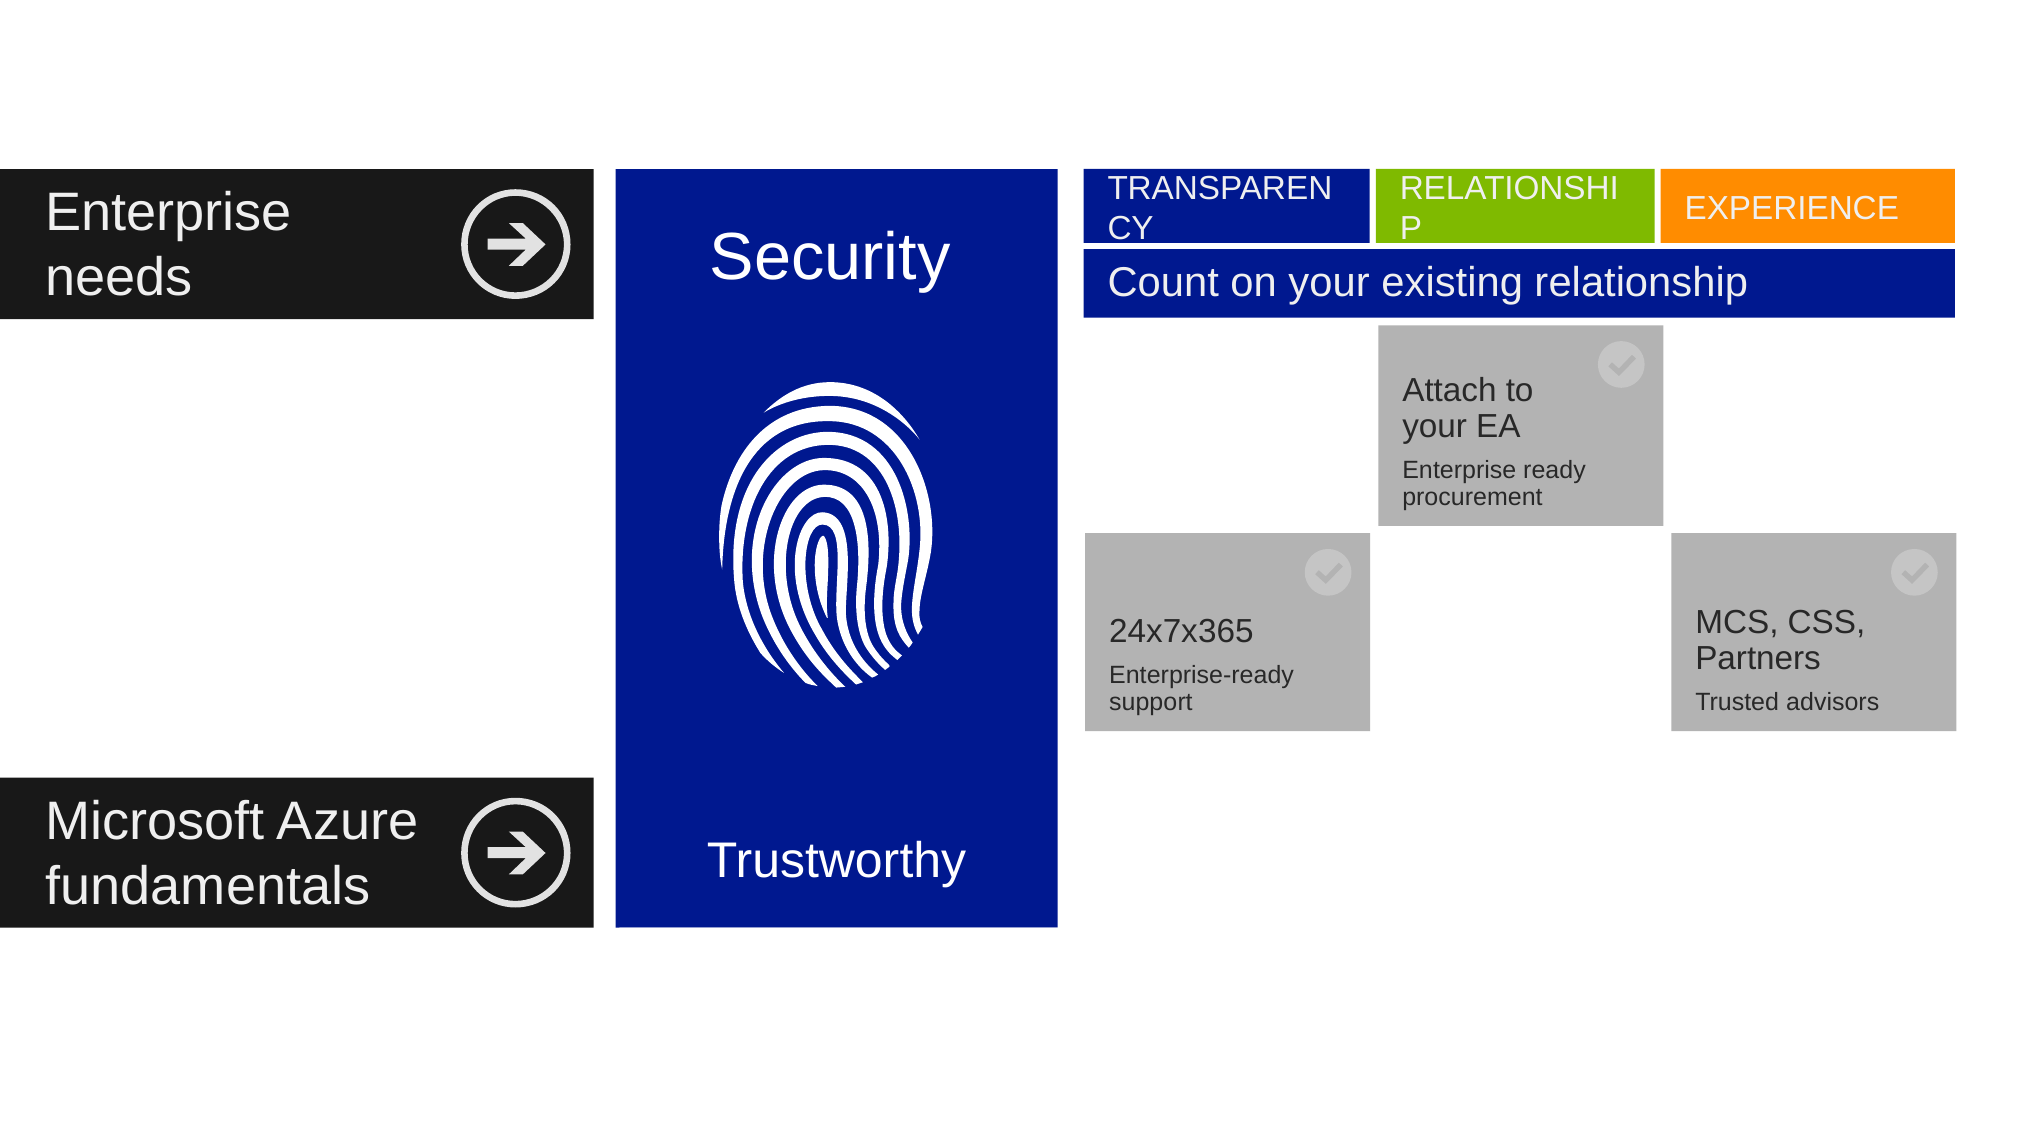

TRANSPARENCY
RELATIONSHIP
EXPERIENCE
Enterprise
needs

Security

Trustworthy
Count on your existing relationship
Attach to
your EA
Enterprise ready procurement

24x7x365
Enterprise-ready support
MCS, CSS, Partners
Trusted advisors

Microsoft Azure
fundamentals

12